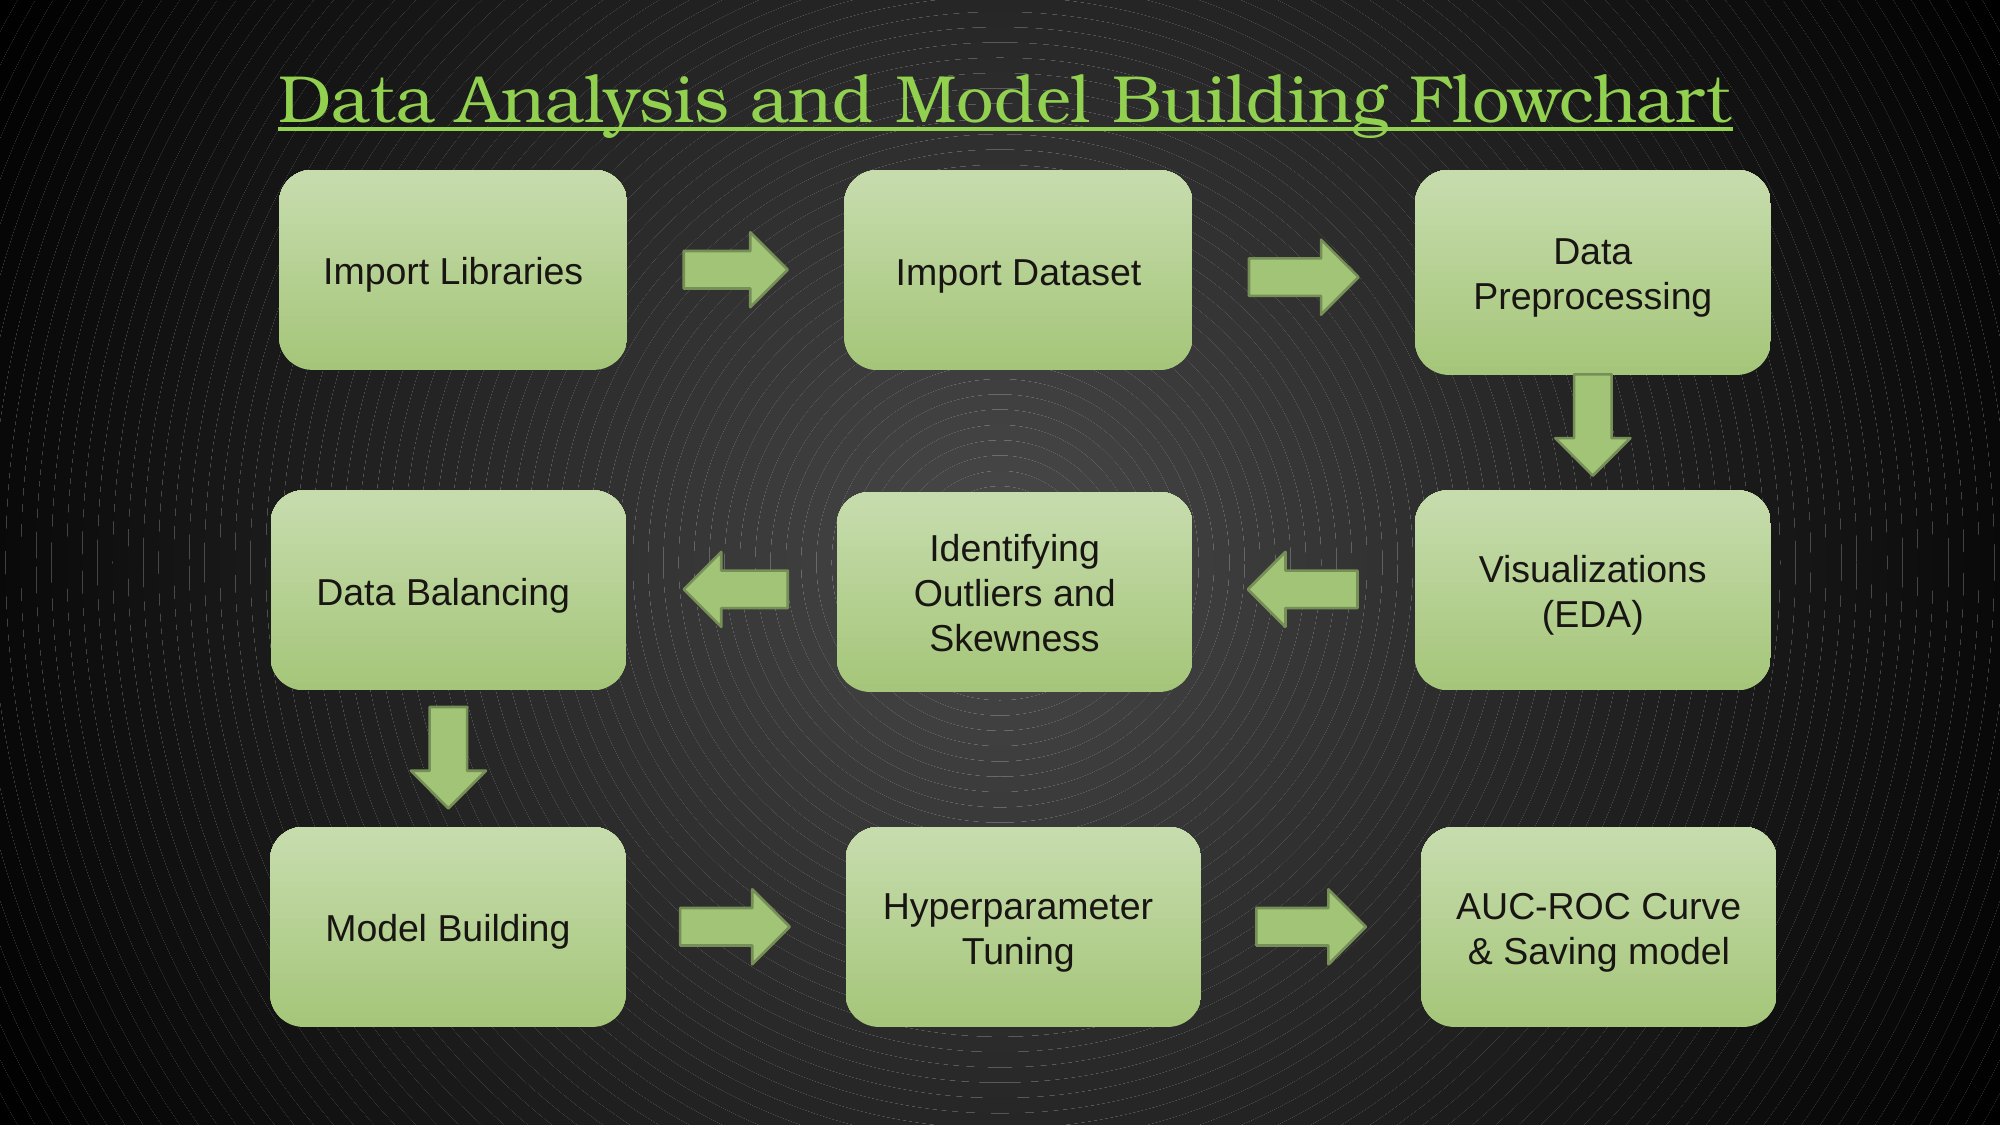

Data Analysis and Model Building Flowchart

Import Libraries

Data Preprocessing

Import Dataset

Data Balancing

Visualizations
(EDA)

Identifying Outliers and Skewness

Model Building

Hyperparameter  Tuning

AUC-ROC Curve & Saving model